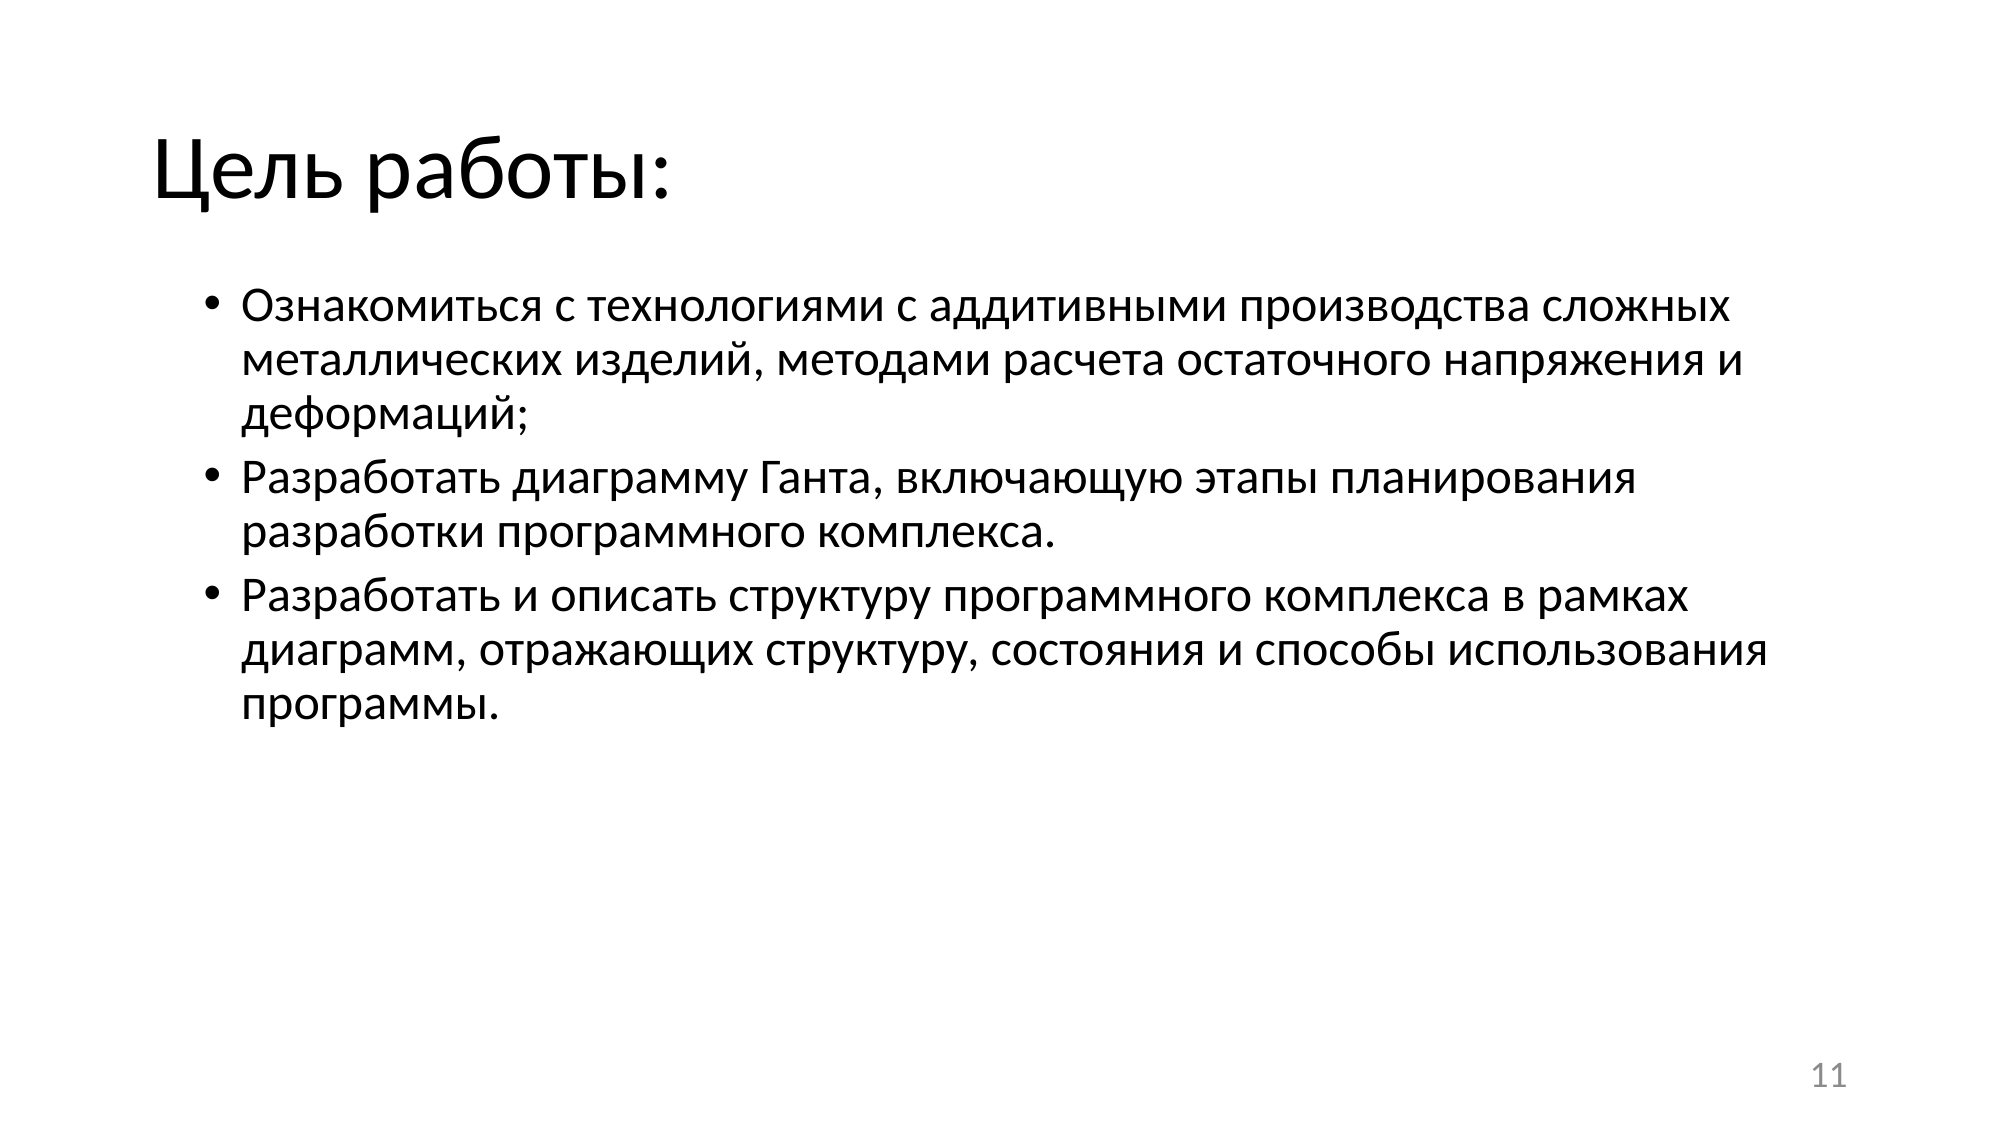

# Цель работы:
Ознакомиться с технологиями с аддитивными производства сложных металлических изделий, методами расчета остаточного напряжения и деформаций;
Разработать диаграмму Ганта, включающую этапы планирования разработки программного комплекса.
Разработать и описать структуру программного комплекса в рамках диаграмм, отражающих структуру, состояния и способы использования программы.

11